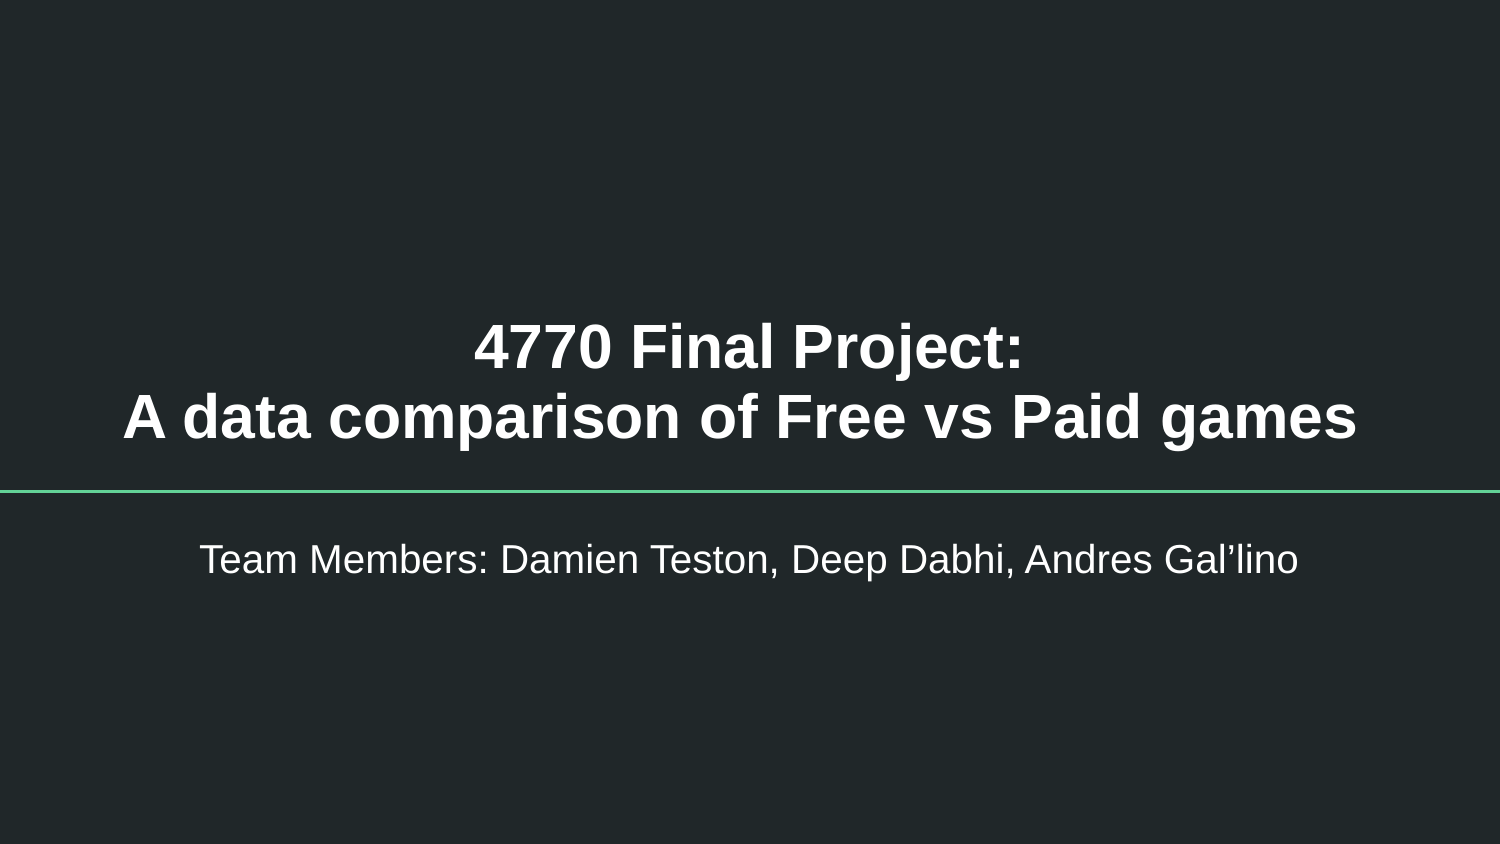

# 4770 Final Project:
A data comparison of Free vs Paid games
Team Members: Damien Teston, Deep Dabhi, Andres Gal’lino